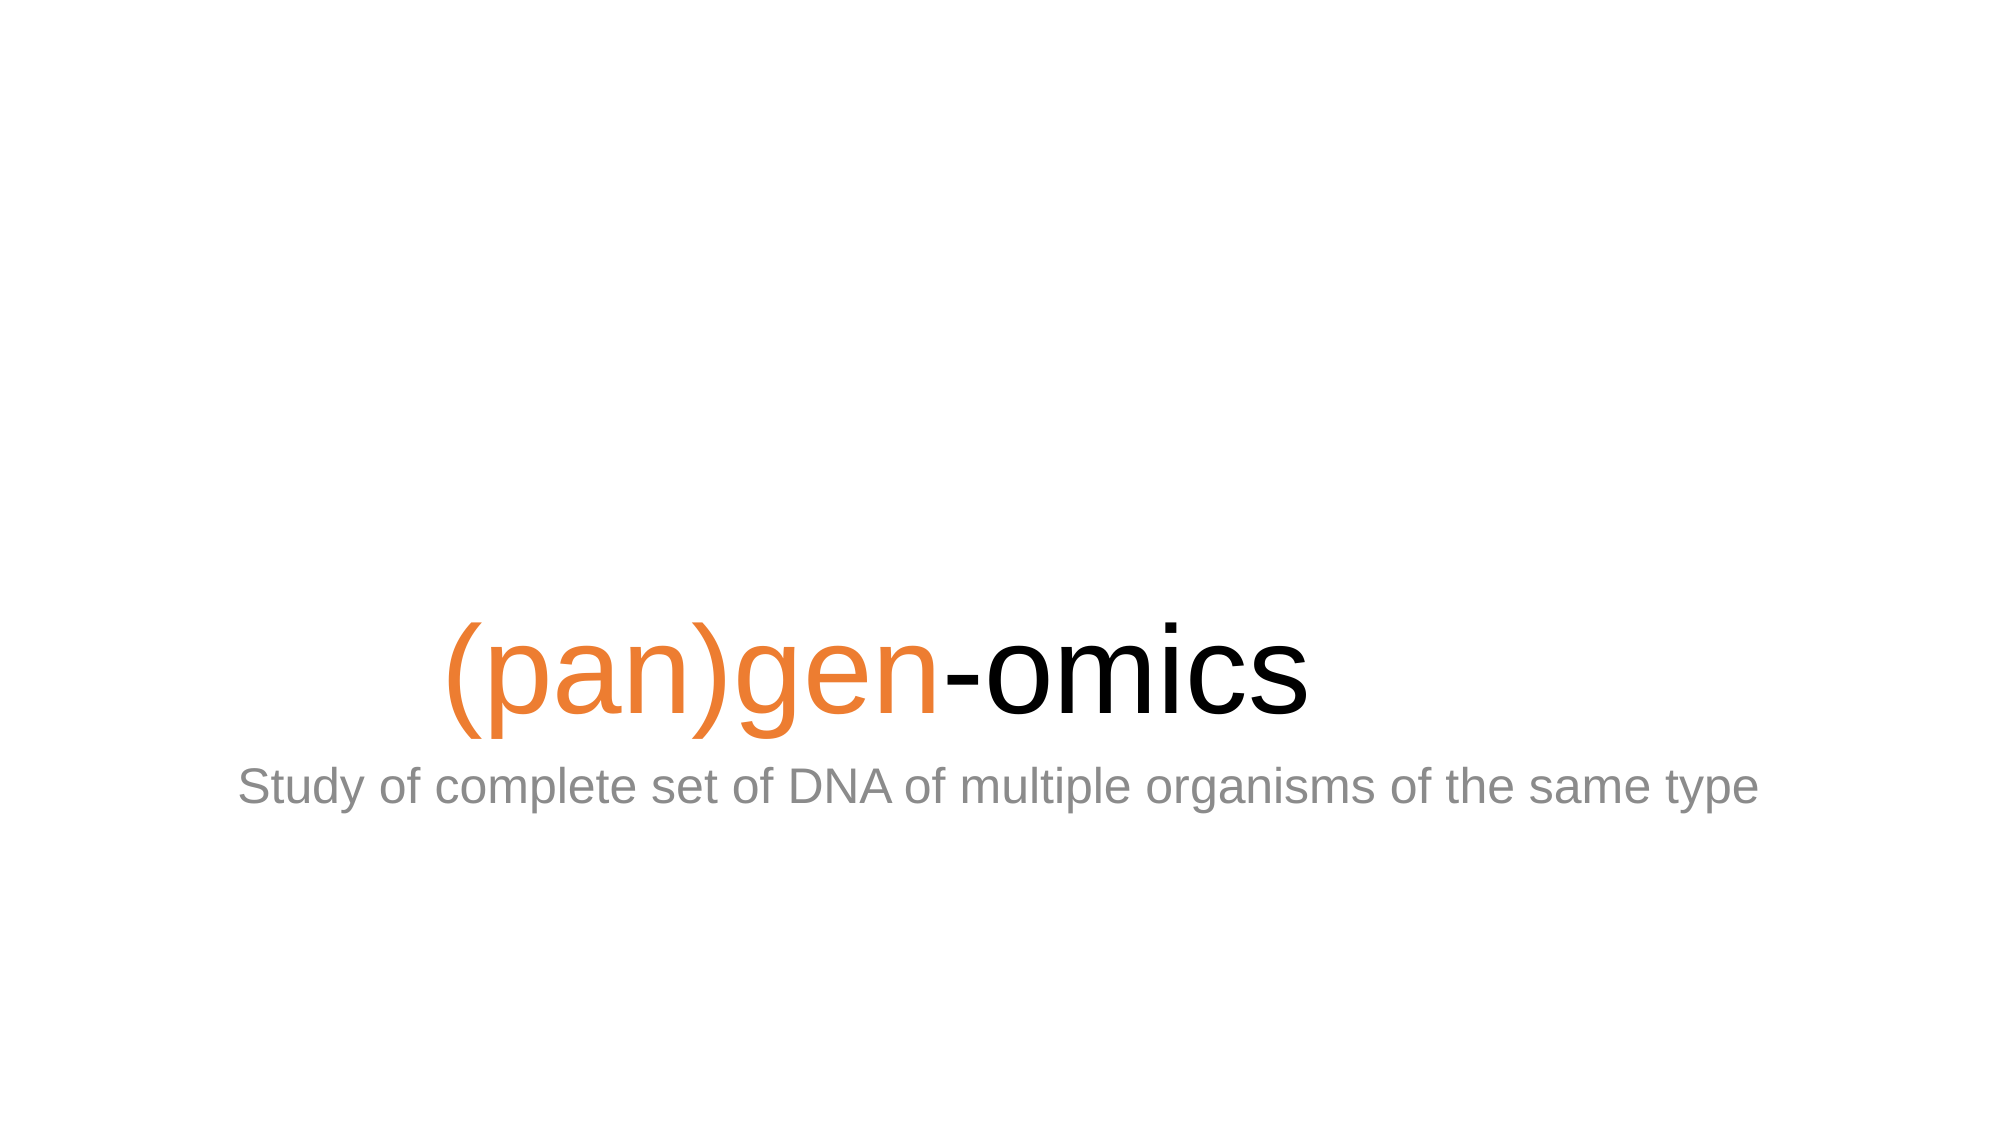

# (pan)gen-omics
Study of complete set of DNA of multiple organisms of the same type